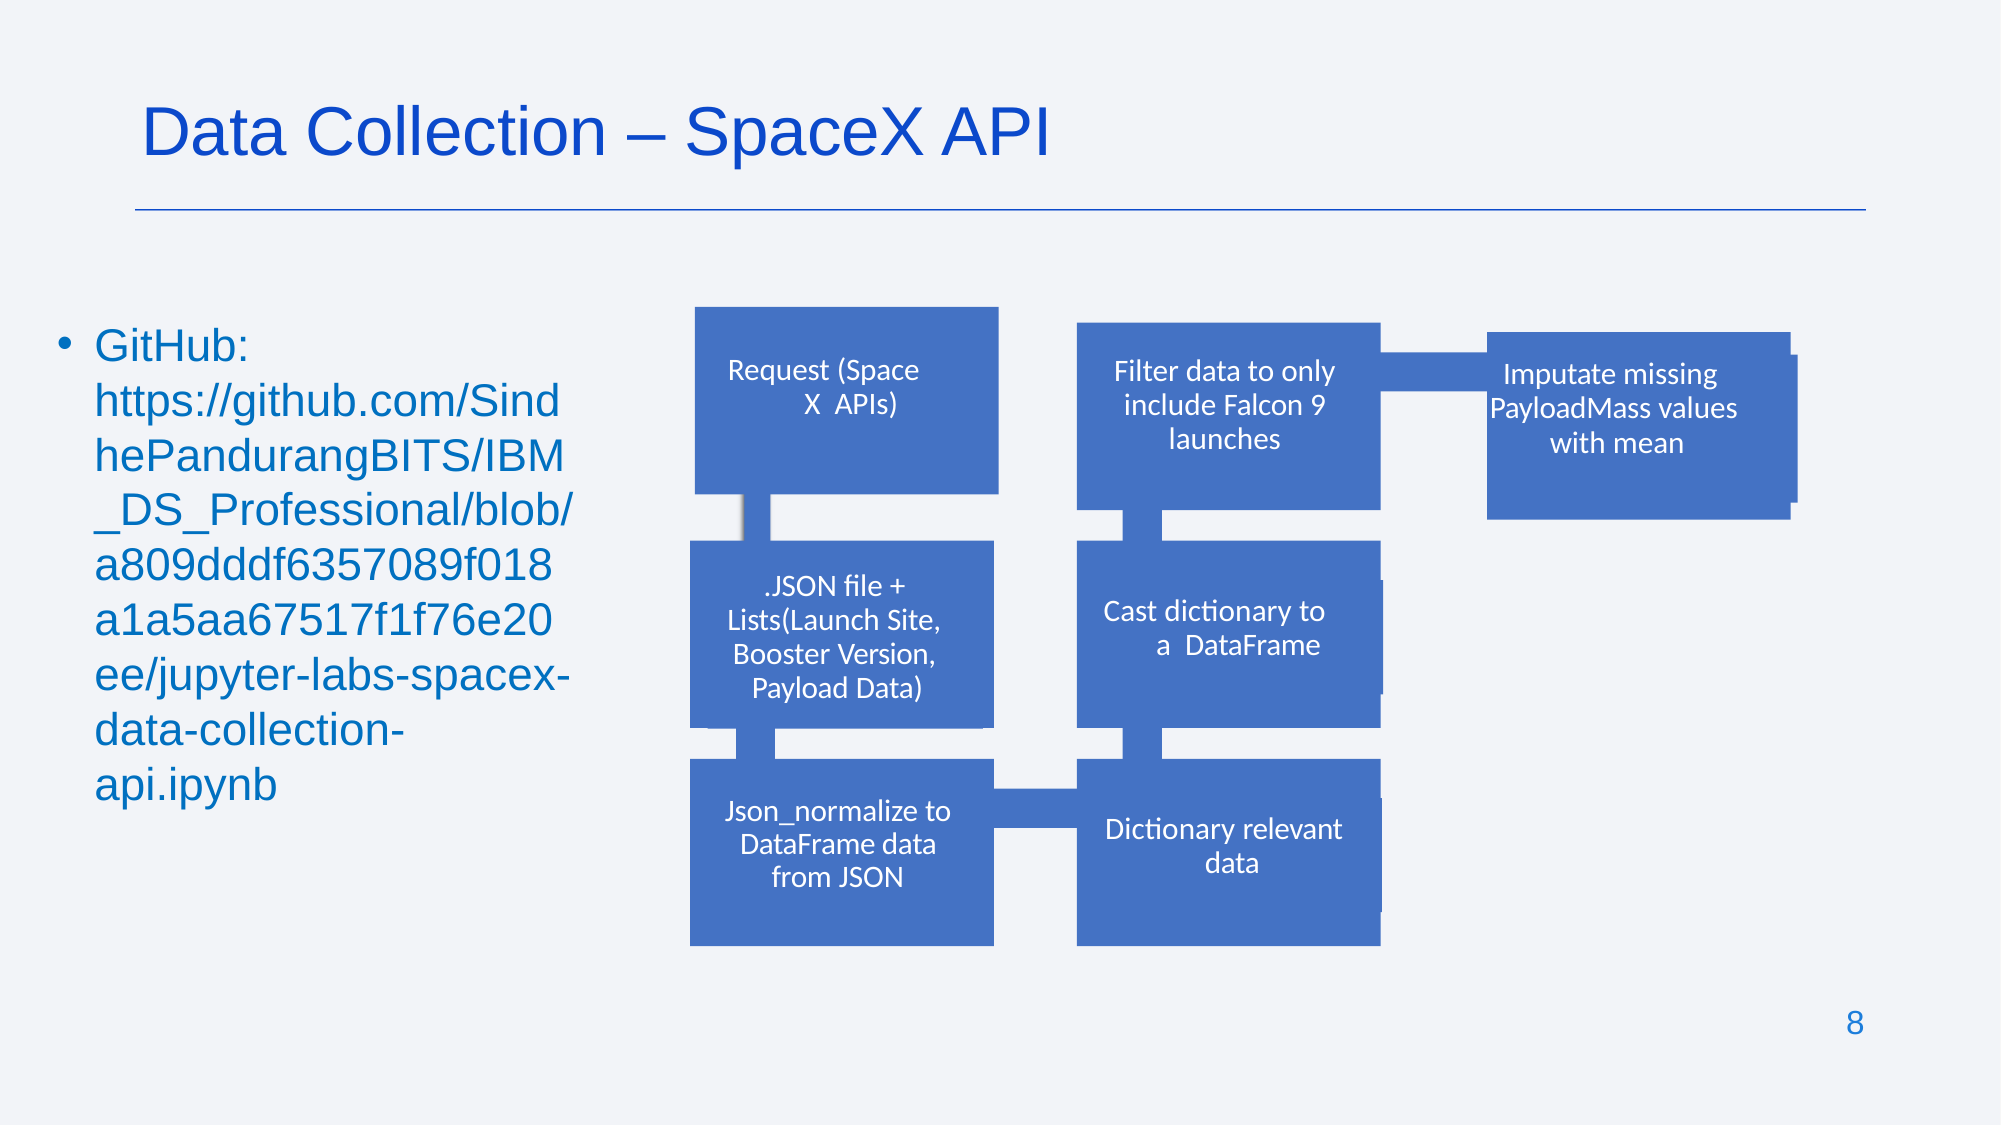

Data Collection – SpaceX API

GitHub: https://github.com/SindhePandurangBITS/IBM_DS_Professional/blob/a809dddf6357089f018a1a5aa67517f1f76e20ee/jupyter-labs-spacex-data-collection-api.ipynb

Request (Space X  APIs)
Filter data to only  include Falcon 9  launches
Imputate missing  PayloadMass values  with mean

.JSON file +  Lists(Launch Site,  Booster Version,  Payload Data)

Cast dictionary to a  DataFrame

Json_normalize to  DataFrame data  from JSON
Dictionary relevant  data
8